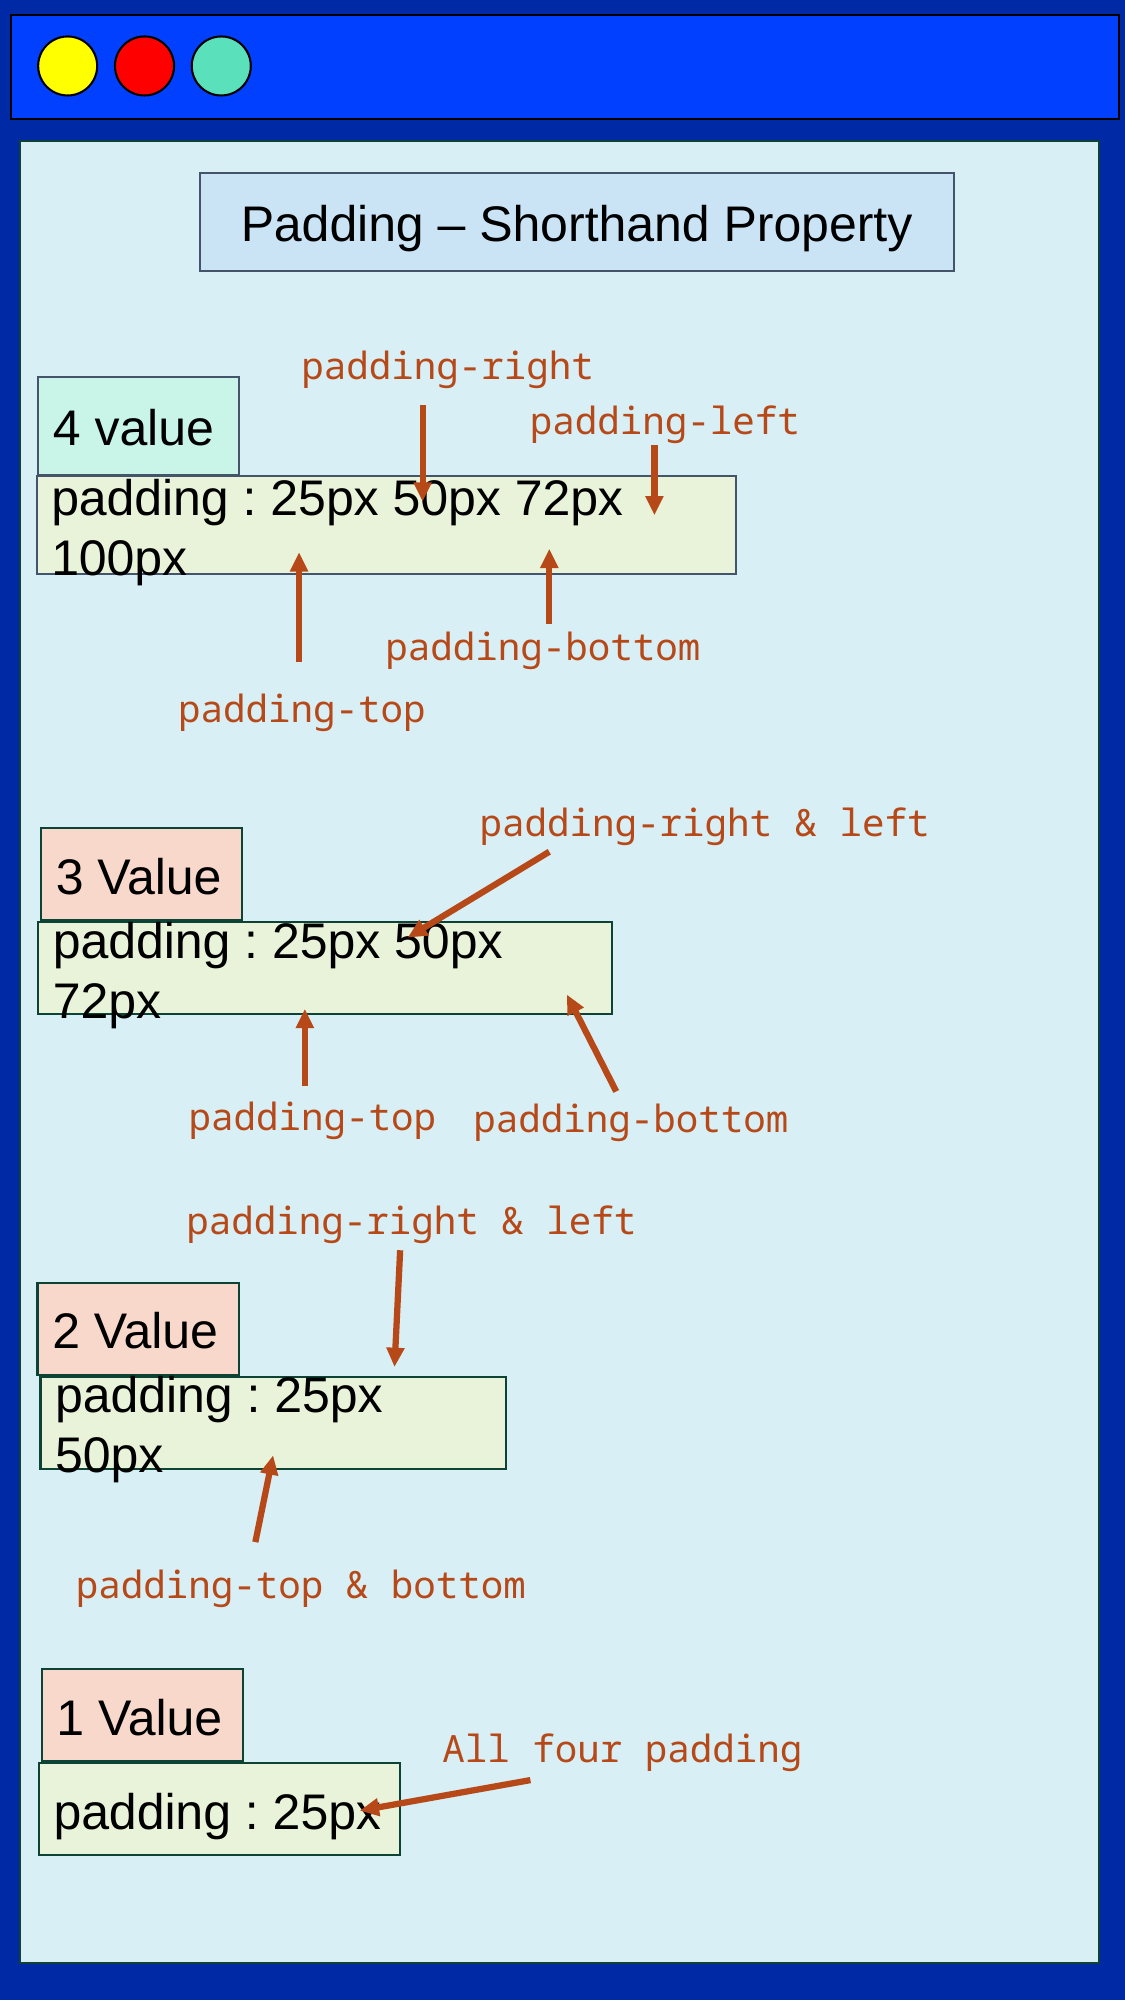

Padding – Shorthand Property
padding-right
4 value
padding : 25px 50px 72px 100px
padding-left
padding-bottom
padding-top
padding-right & left
3 Value
padding : 25px 50px 72px
padding-bottom
padding-top
padding-right & left
2 Value
padding : 25px 50px
padding-top & bottom
1 Value
padding : 25px
All four padding